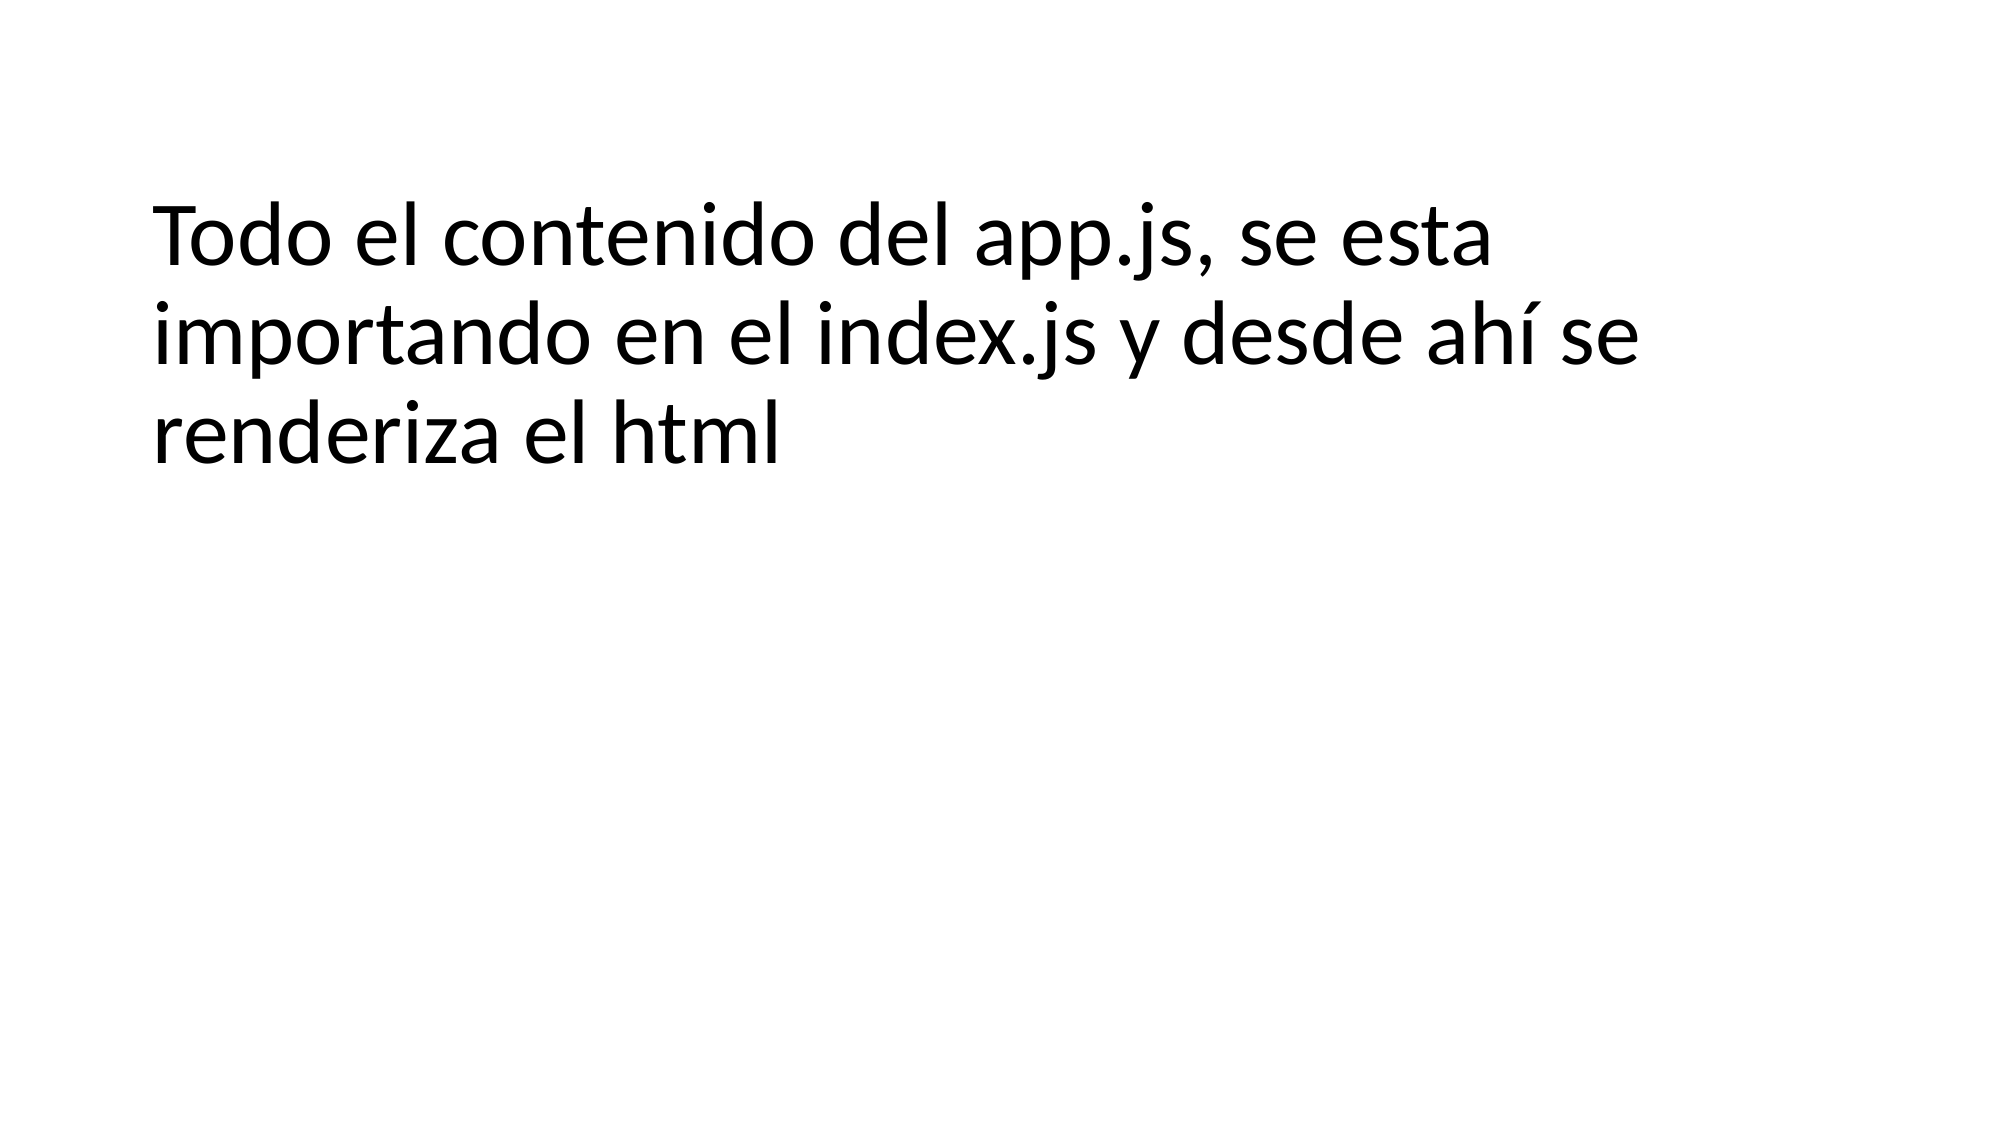

# Todo el contenido del app.js, se esta importando en el index.js y desde ahí se renderiza el html